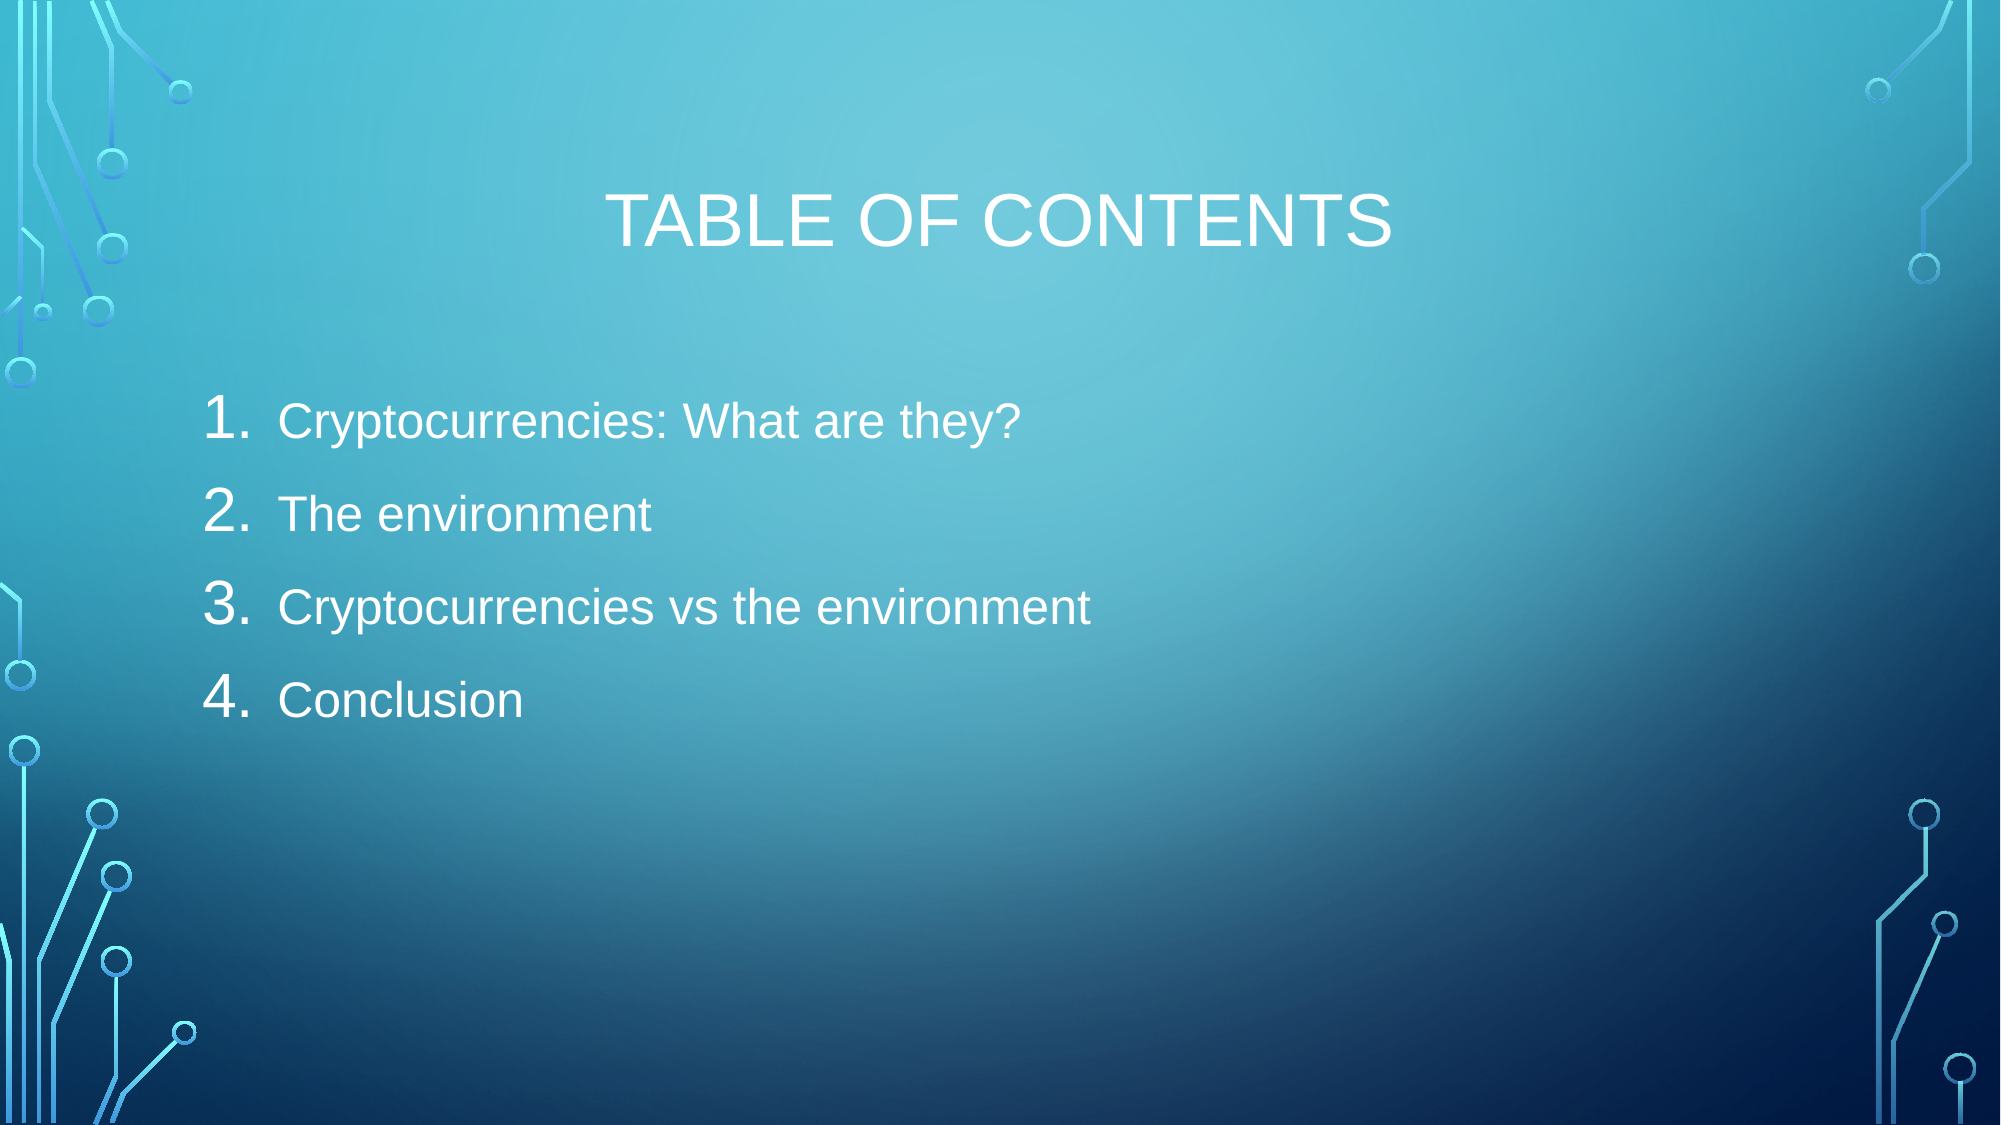

# Table of contents
Cryptocurrencies: What are they?
The environment
Cryptocurrencies vs the environment
Conclusion